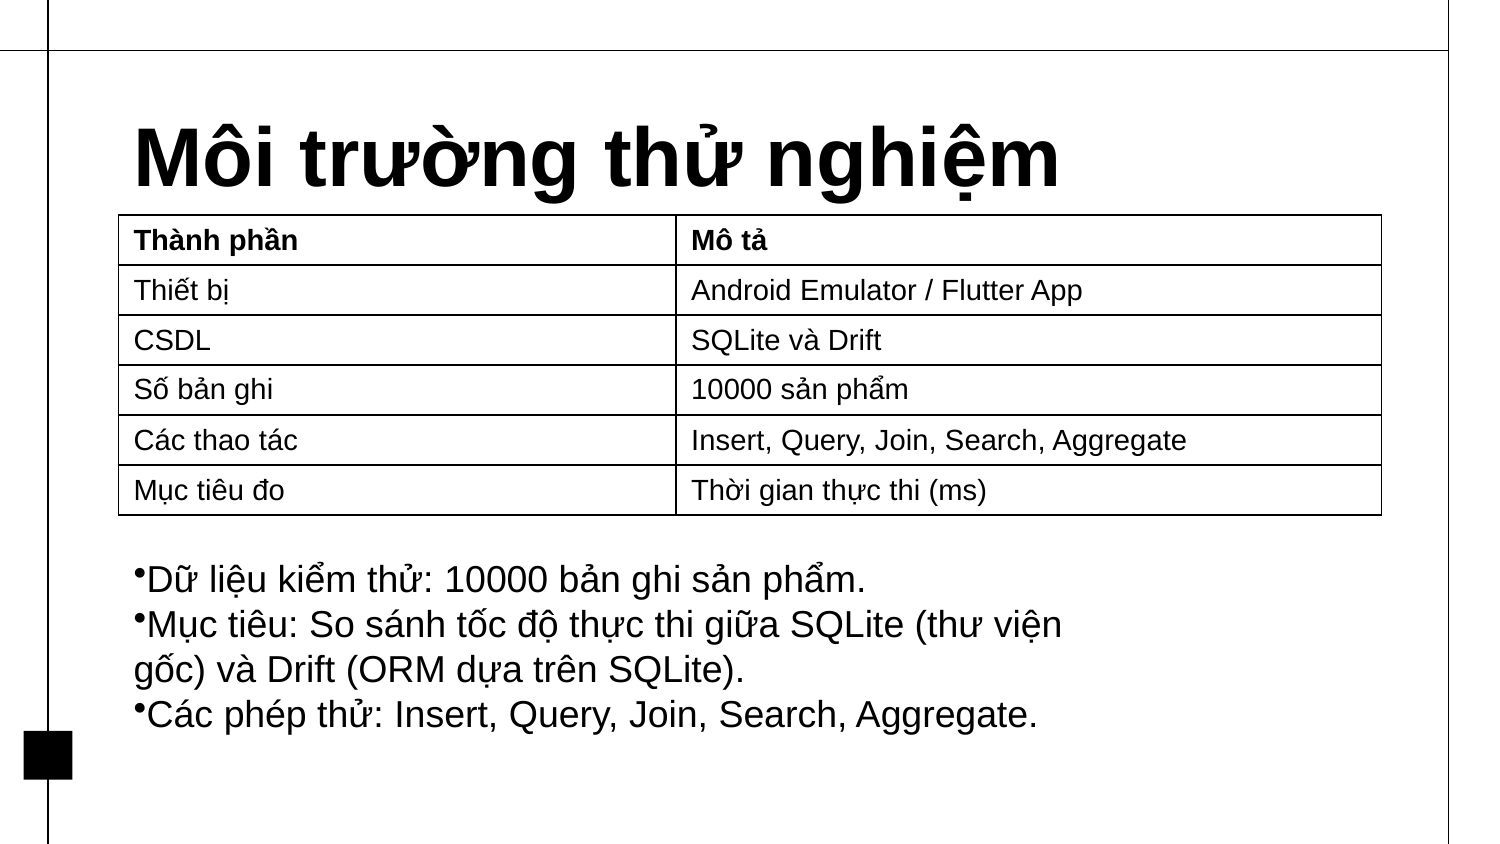

# Môi trường thử nghiệm
| Thành phần | Mô tả |
| --- | --- |
| Thiết bị | Android Emulator / Flutter App |
| CSDL | SQLite và Drift |
| Số bản ghi | 10000 sản phẩm |
| Các thao tác | Insert, Query, Join, Search, Aggregate |
| Mục tiêu đo | Thời gian thực thi (ms) |
Dữ liệu kiểm thử: 10000 bản ghi sản phẩm.
Mục tiêu: So sánh tốc độ thực thi giữa SQLite (thư viện gốc) và Drift (ORM dựa trên SQLite).
Các phép thử: Insert, Query, Join, Search, Aggregate.